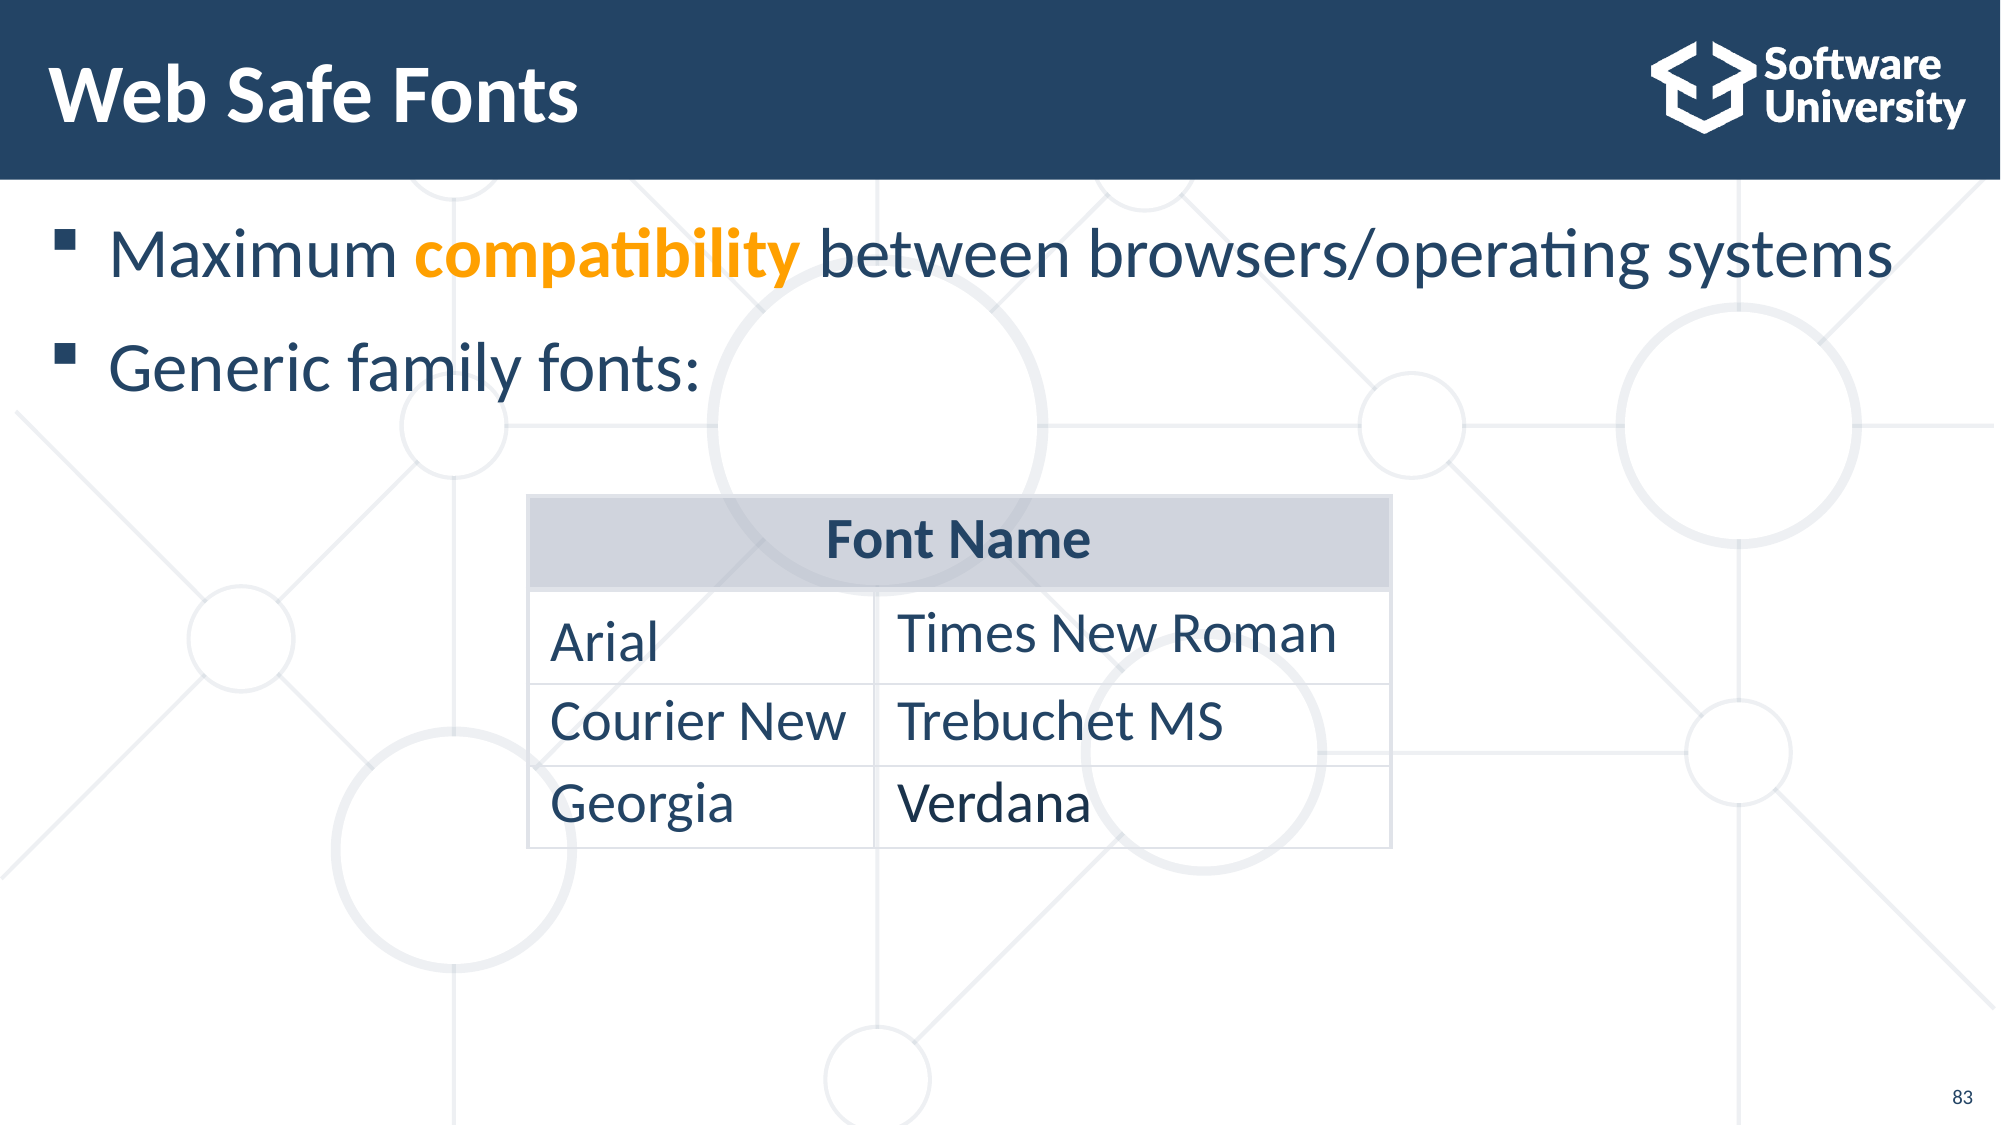

# Web Safe Fonts
Maximum compatibility between browsers/operating systems
Generic family fonts:
| Font Name |  |
| --- | --- |
| Arial | Times New Roman |
| Courier New | Trebuchet MS |
| Georgia | Verdana |
83